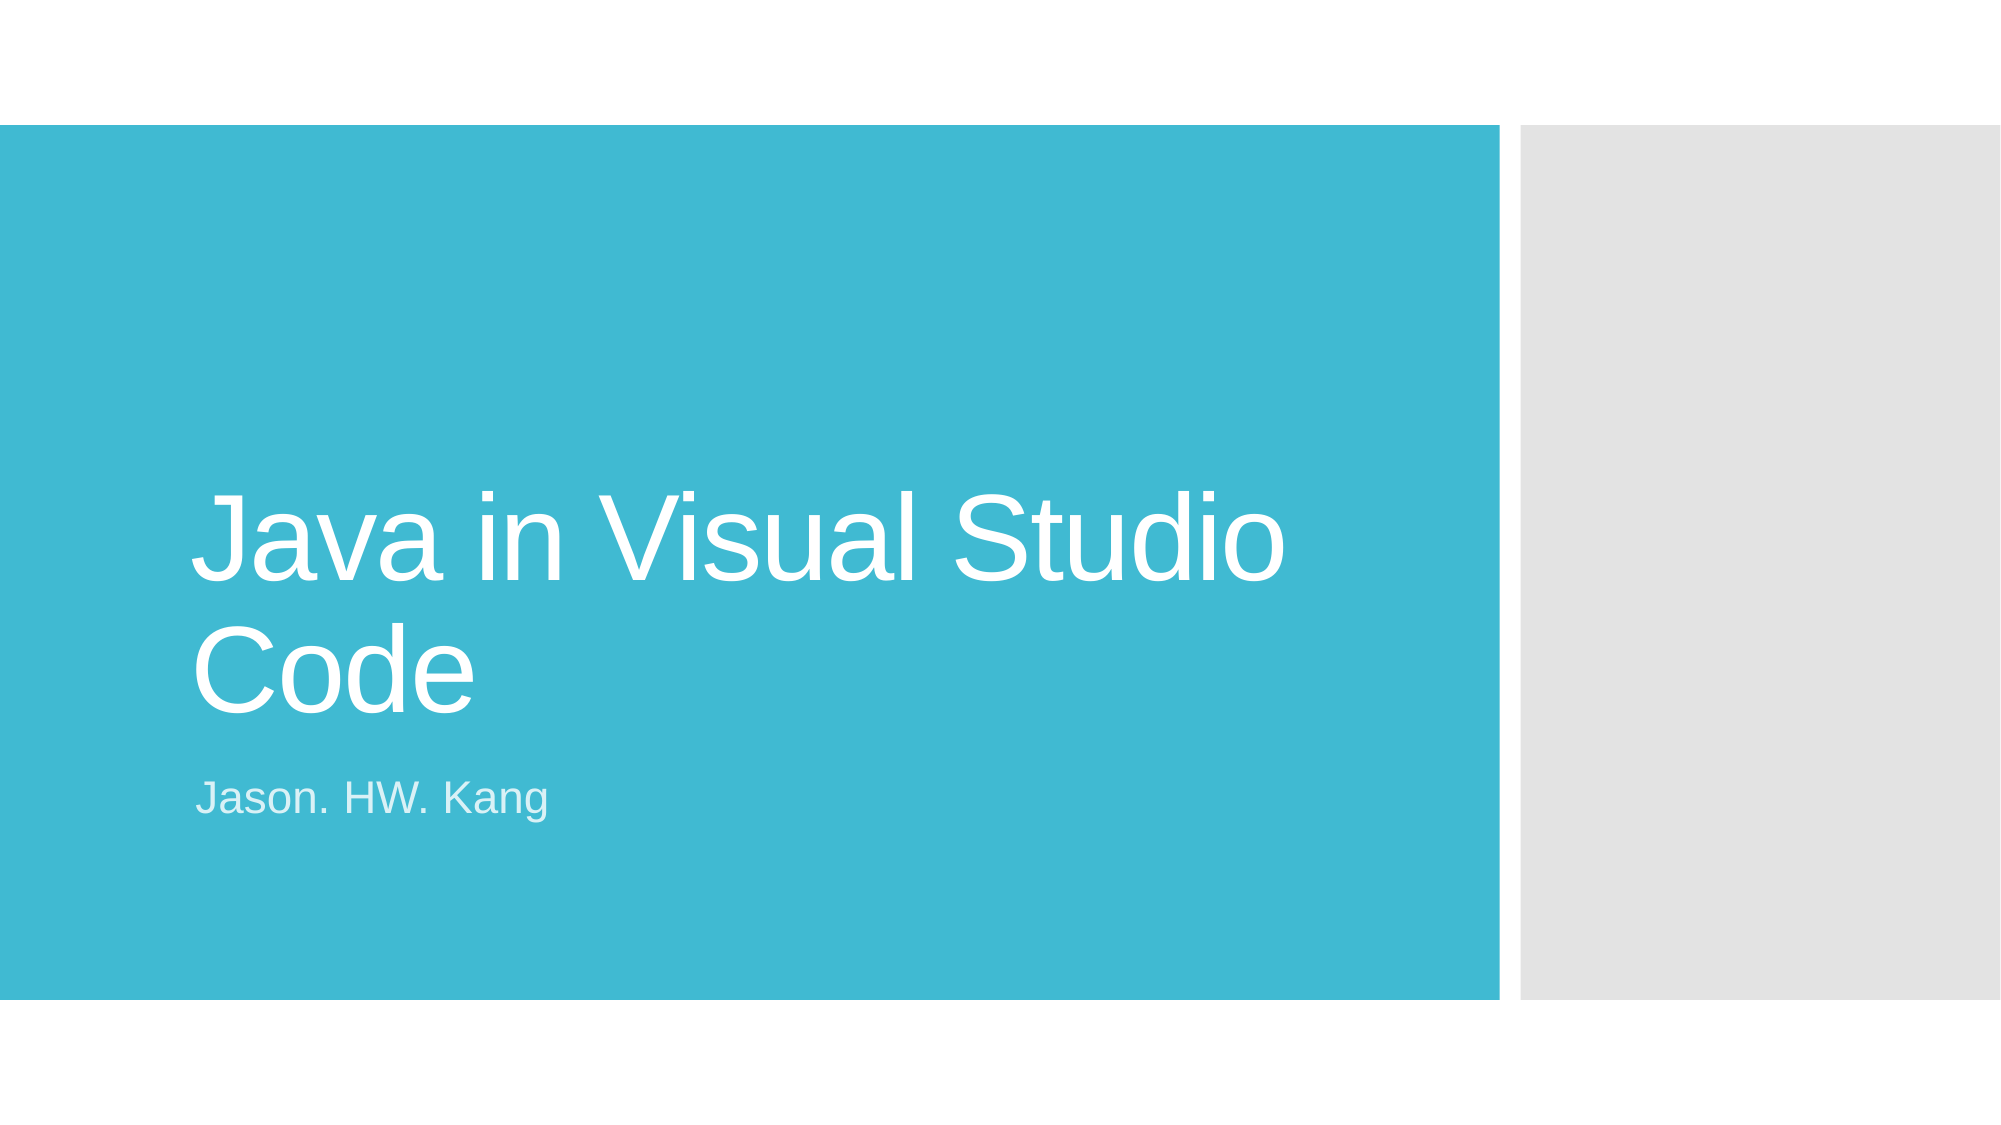

# Java in Visual Studio Code
Jason. HW. Kang